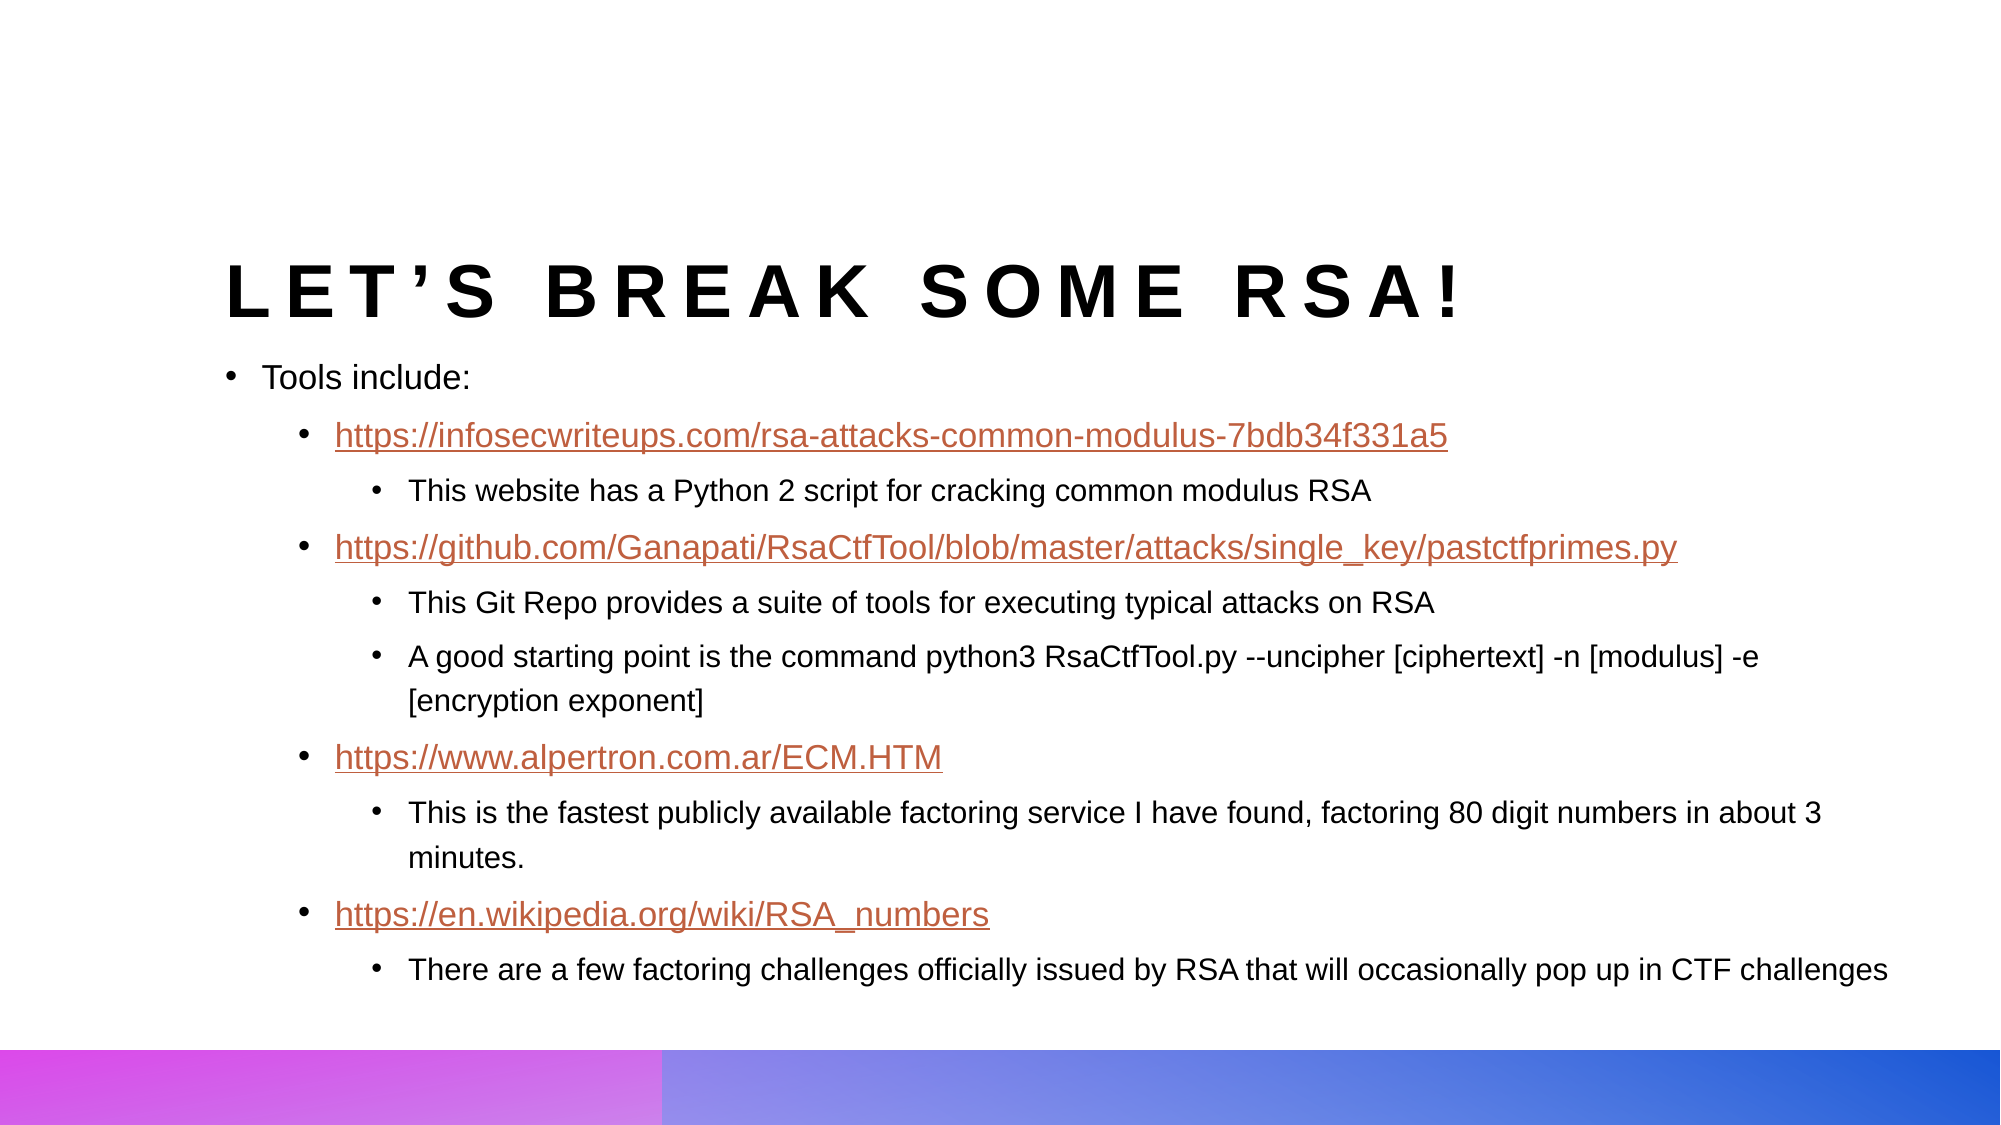

# Let’s break some rsa!
Tools include:
https://infosecwriteups.com/rsa-attacks-common-modulus-7bdb34f331a5
This website has a Python 2 script for cracking common modulus RSA
https://github.com/Ganapati/RsaCtfTool/blob/master/attacks/single_key/pastctfprimes.py
This Git Repo provides a suite of tools for executing typical attacks on RSA
A good starting point is the command python3 RsaCtfTool.py --uncipher [ciphertext] -n [modulus] -e [encryption exponent]
https://www.alpertron.com.ar/ECM.HTM
This is the fastest publicly available factoring service I have found, factoring 80 digit numbers in about 3 minutes.
https://en.wikipedia.org/wiki/RSA_numbers
There are a few factoring challenges officially issued by RSA that will occasionally pop up in CTF challenges